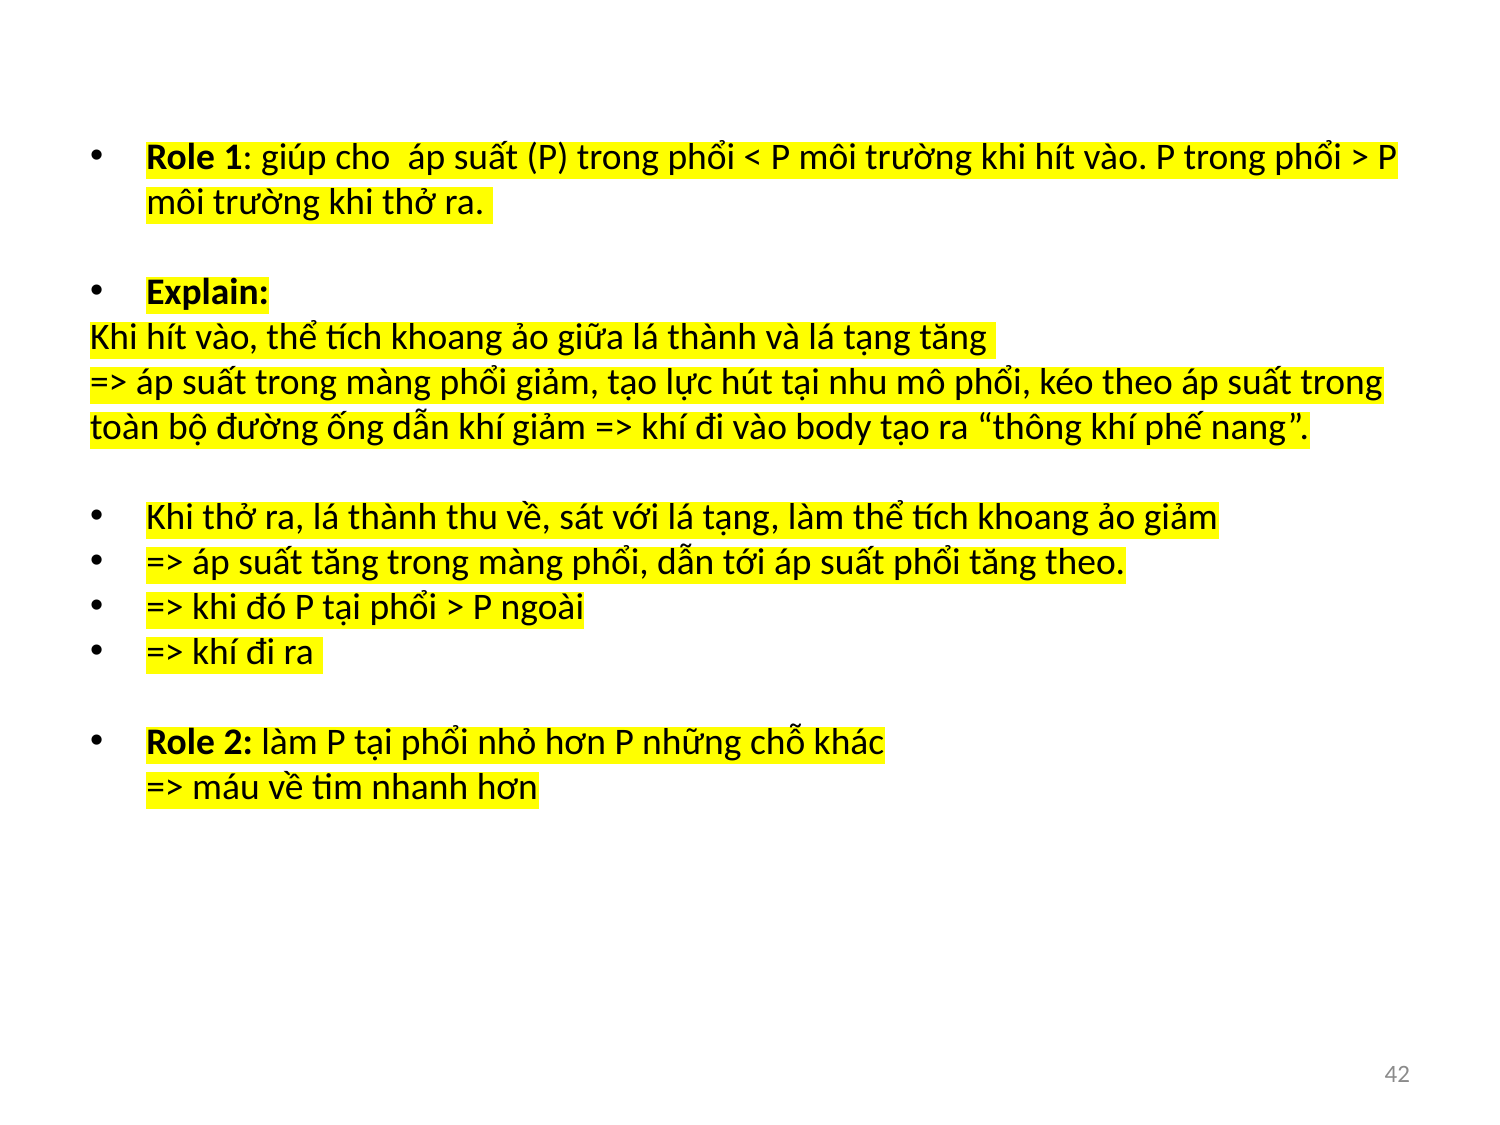

Role 1: giúp cho  áp suất (P) trong phổi < P môi trường khi hít vào. P trong phổi > P môi trường khi thở ra.

Explain:
Khi hít vào, thể tích khoang ảo giữa lá thành và lá tạng tăng
=> áp suất trong màng phổi giảm, tạo lực hút tại nhu mô phổi, kéo theo áp suất trong toàn bộ đường ống dẫn khí giảm => khí đi vào body tạo ra “thông khí phế nang”.

Khi thở ra, lá thành thu về, sát với lá tạng, làm thể tích khoang ảo giảm
=> áp suất tăng trong màng phổi, dẫn tới áp suất phổi tăng theo.
=> khi đó P tại phổi > P ngoài
=> khí đi ra

Role 2: làm P tại phổi nhỏ hơn P những chỗ khác
=> máu về tim nhanh hơn

42